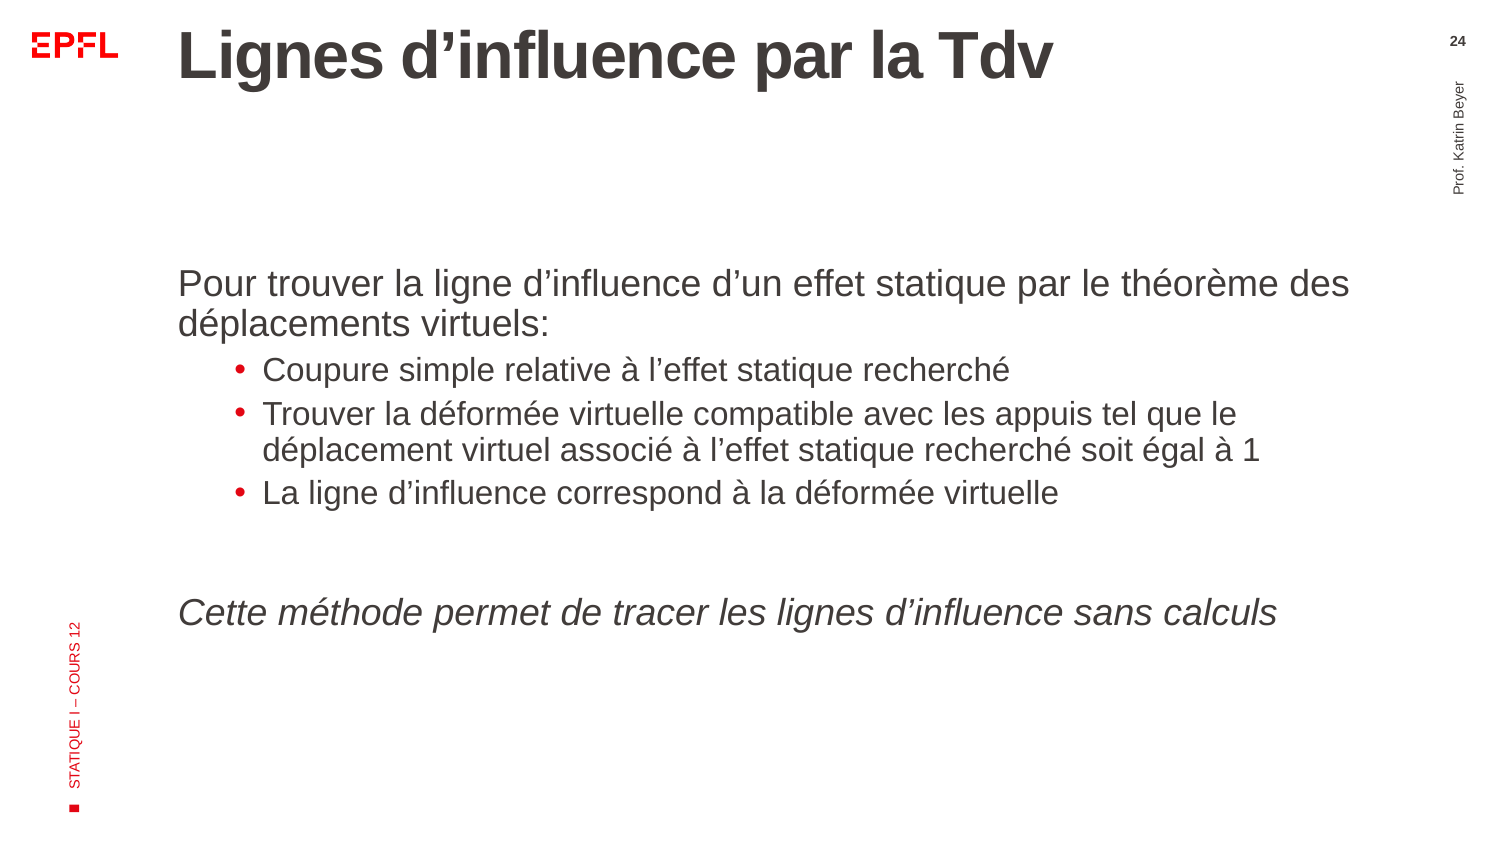

# Lignes d’influence par la Tdv
24
Pour trouver la ligne d’influence d’un effet statique par le théorème des déplacements virtuels:
Coupure simple relative à l’effet statique recherché
Trouver la déformée virtuelle compatible avec les appuis tel que le déplacement virtuel associé à l’effet statique recherché soit égal à 1
La ligne d’influence correspond à la déformée virtuelle

Cette méthode permet de tracer les lignes d’influence sans calculs
Prof. Katrin Beyer
STATIQUE I – COURS 12